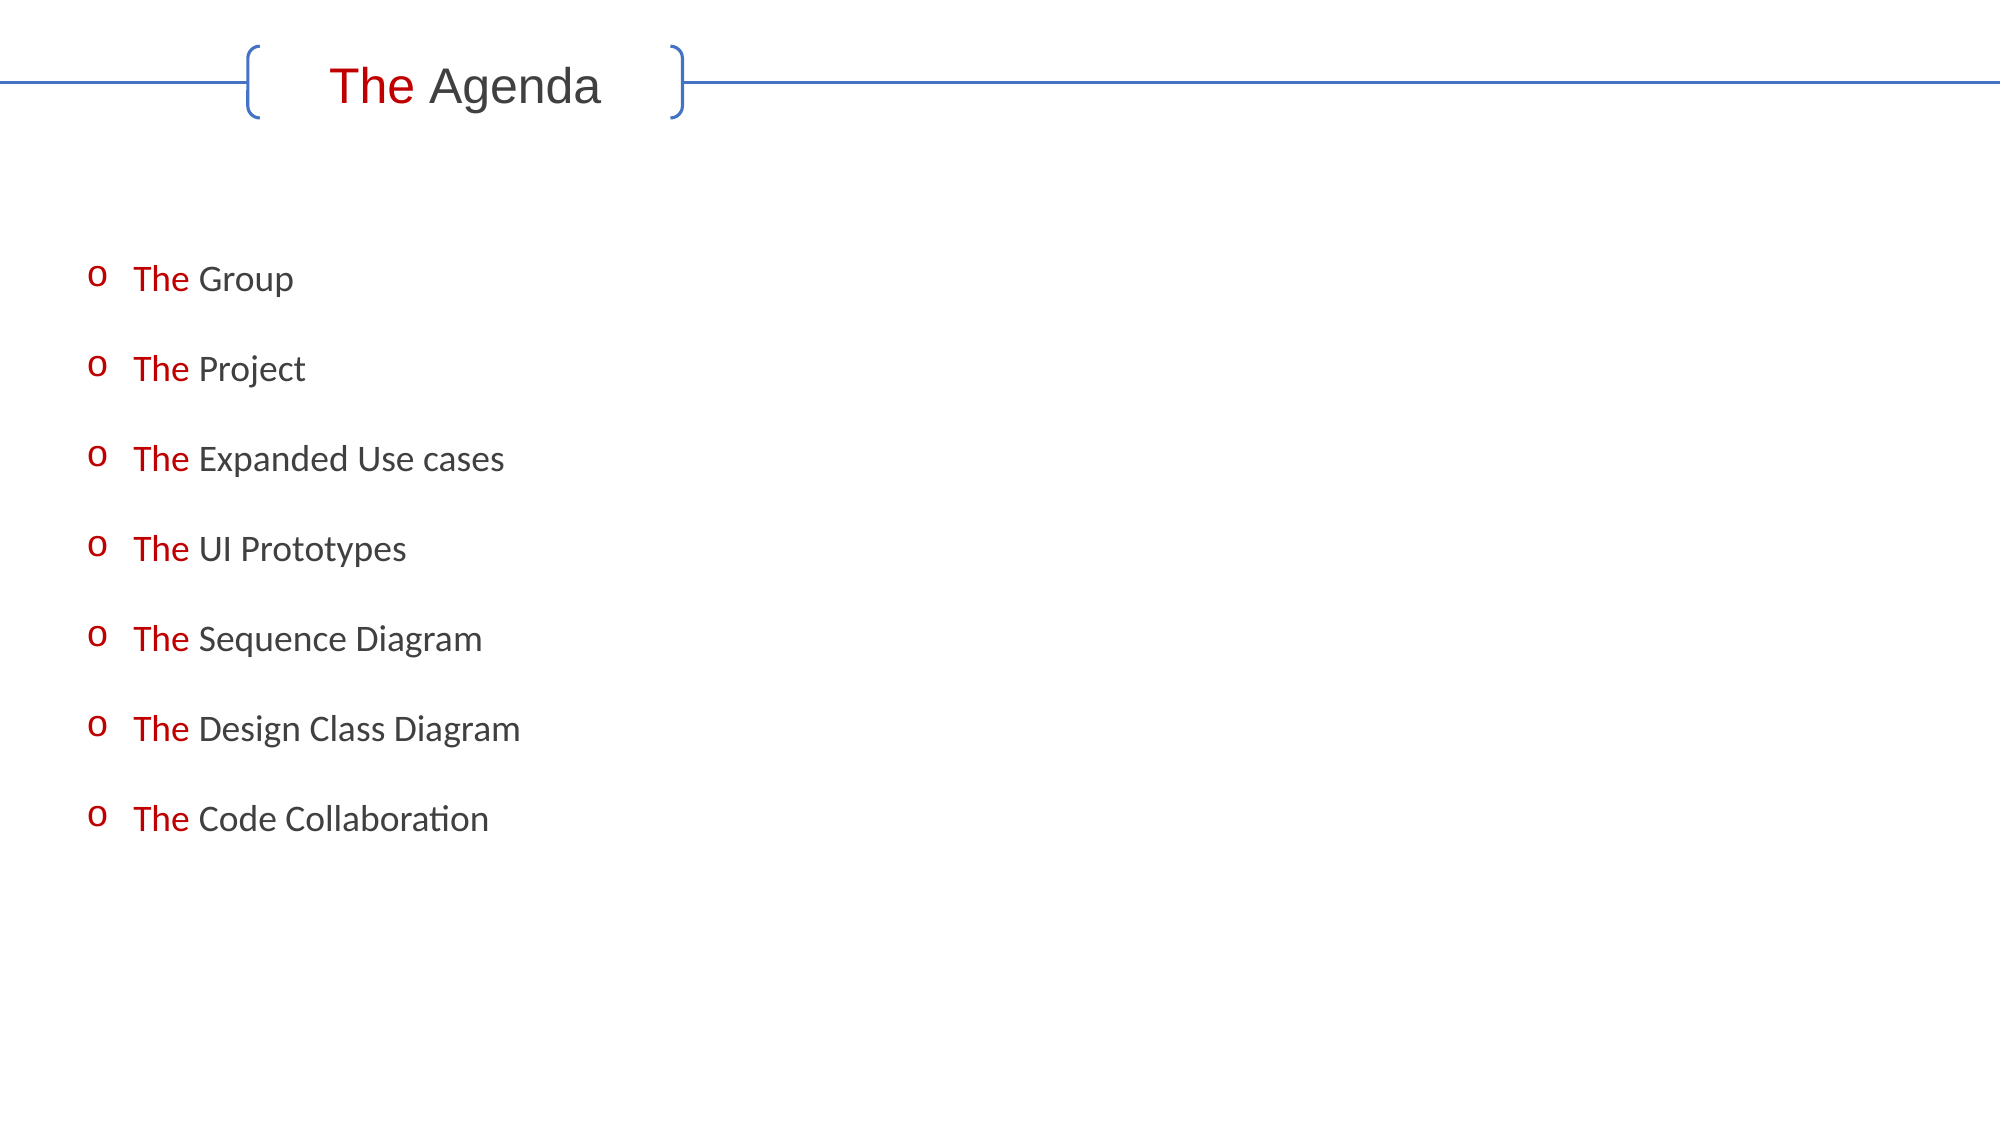

The Agenda
The Group

The Project

The Expanded Use cases

The UI Prototypes

The Sequence Diagram

The Design Class Diagram
The Code Collaboration